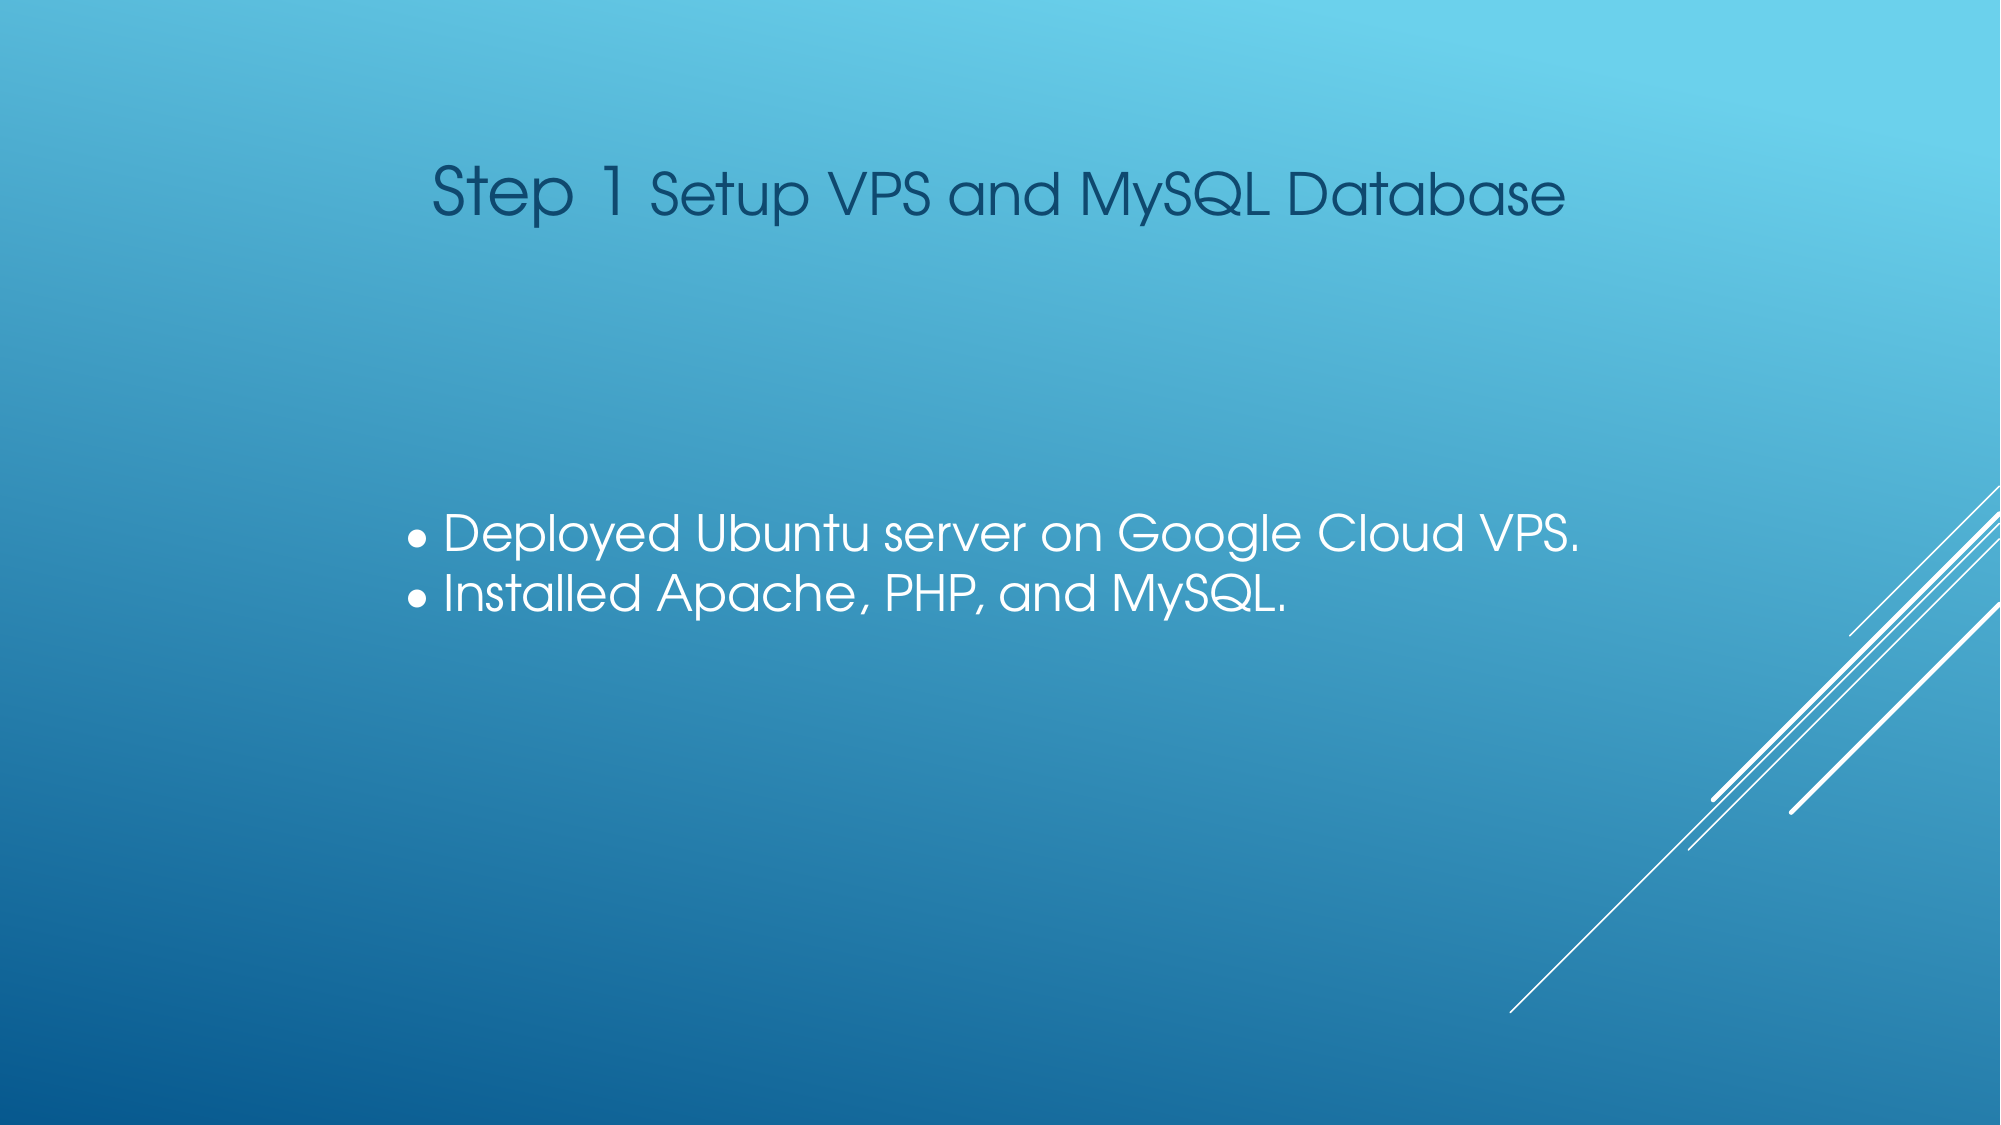

Step 1 Setup VPS and MySQL Database
• Deployed Ubuntu server on Google Cloud VPS.
• Installed Apache, PHP, and MySQL.